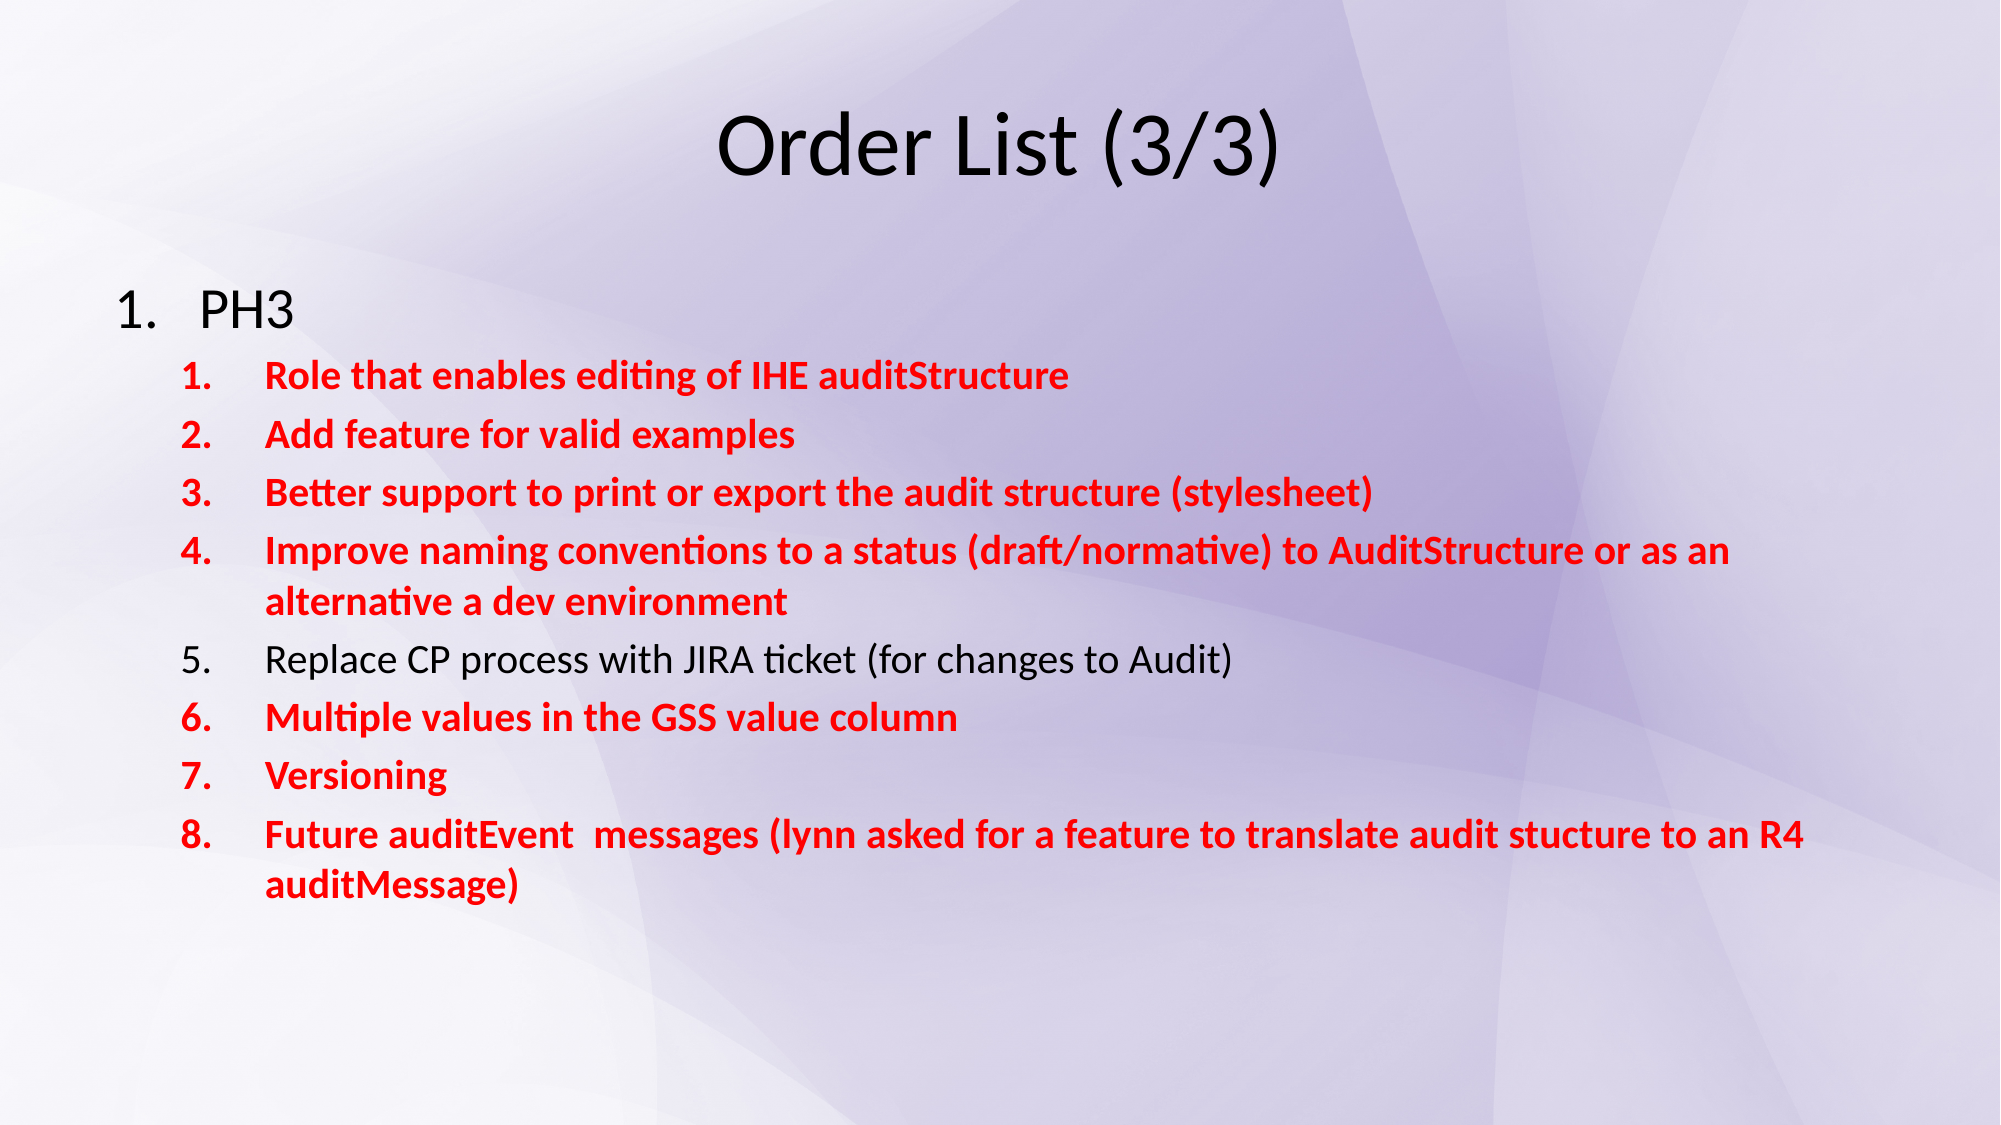

# Order List (3/3)
PH3
Role that enables editing of IHE auditStructure
Add feature for valid examples
Better support to print or export the audit structure (stylesheet)
Improve naming conventions to a status (draft/normative) to AuditStructure or as an alternative a dev environment
Replace CP process with JIRA ticket (for changes to Audit)
Multiple values in the GSS value column
Versioning
Future auditEvent  messages (lynn asked for a feature to translate audit stucture to an R4 auditMessage)